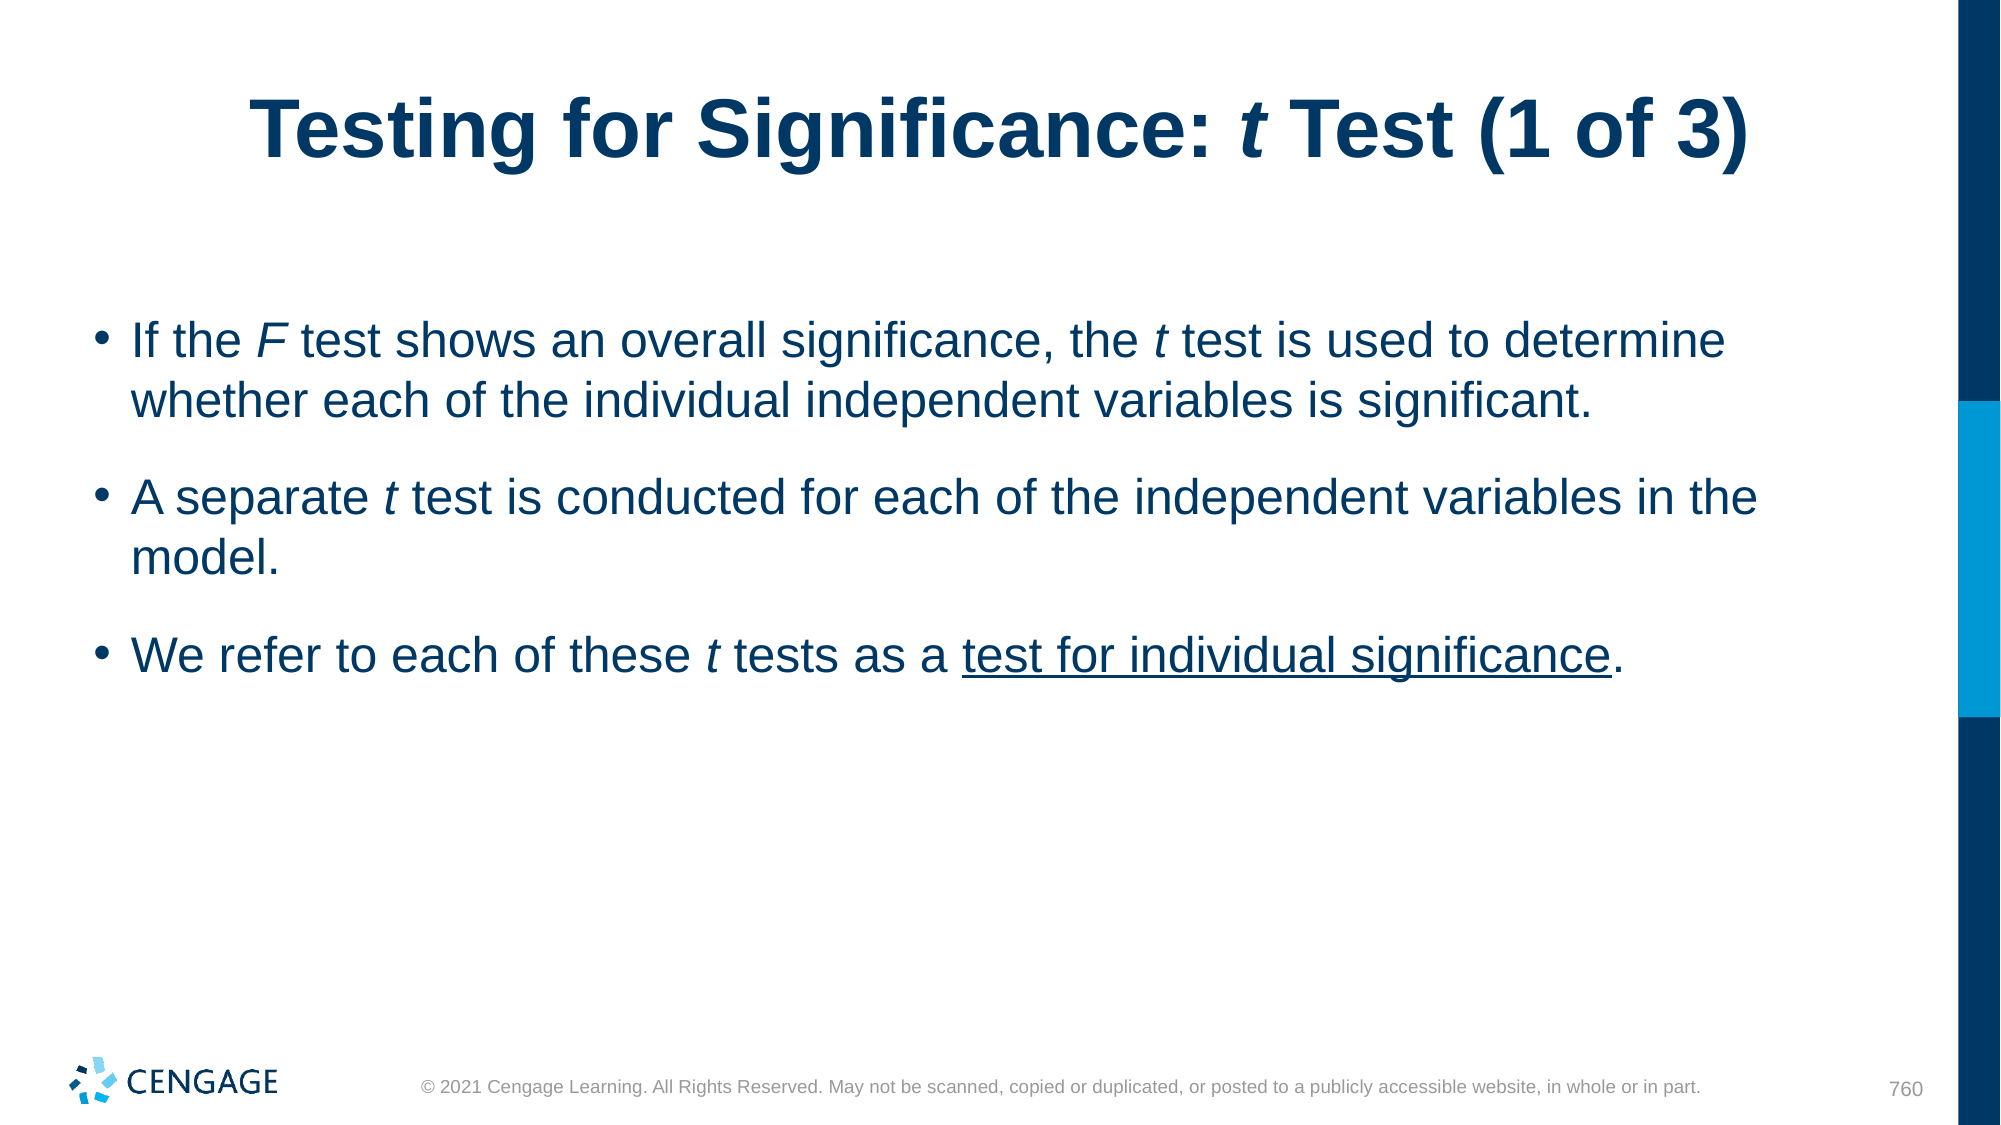

# Testing for Significance: t Test (1 of 3)
If the F test shows an overall significance, the t test is used to determine whether each of the individual independent variables is significant.
A separate t test is conducted for each of the independent variables in the model.
We refer to each of these t tests as a test for individual significance.